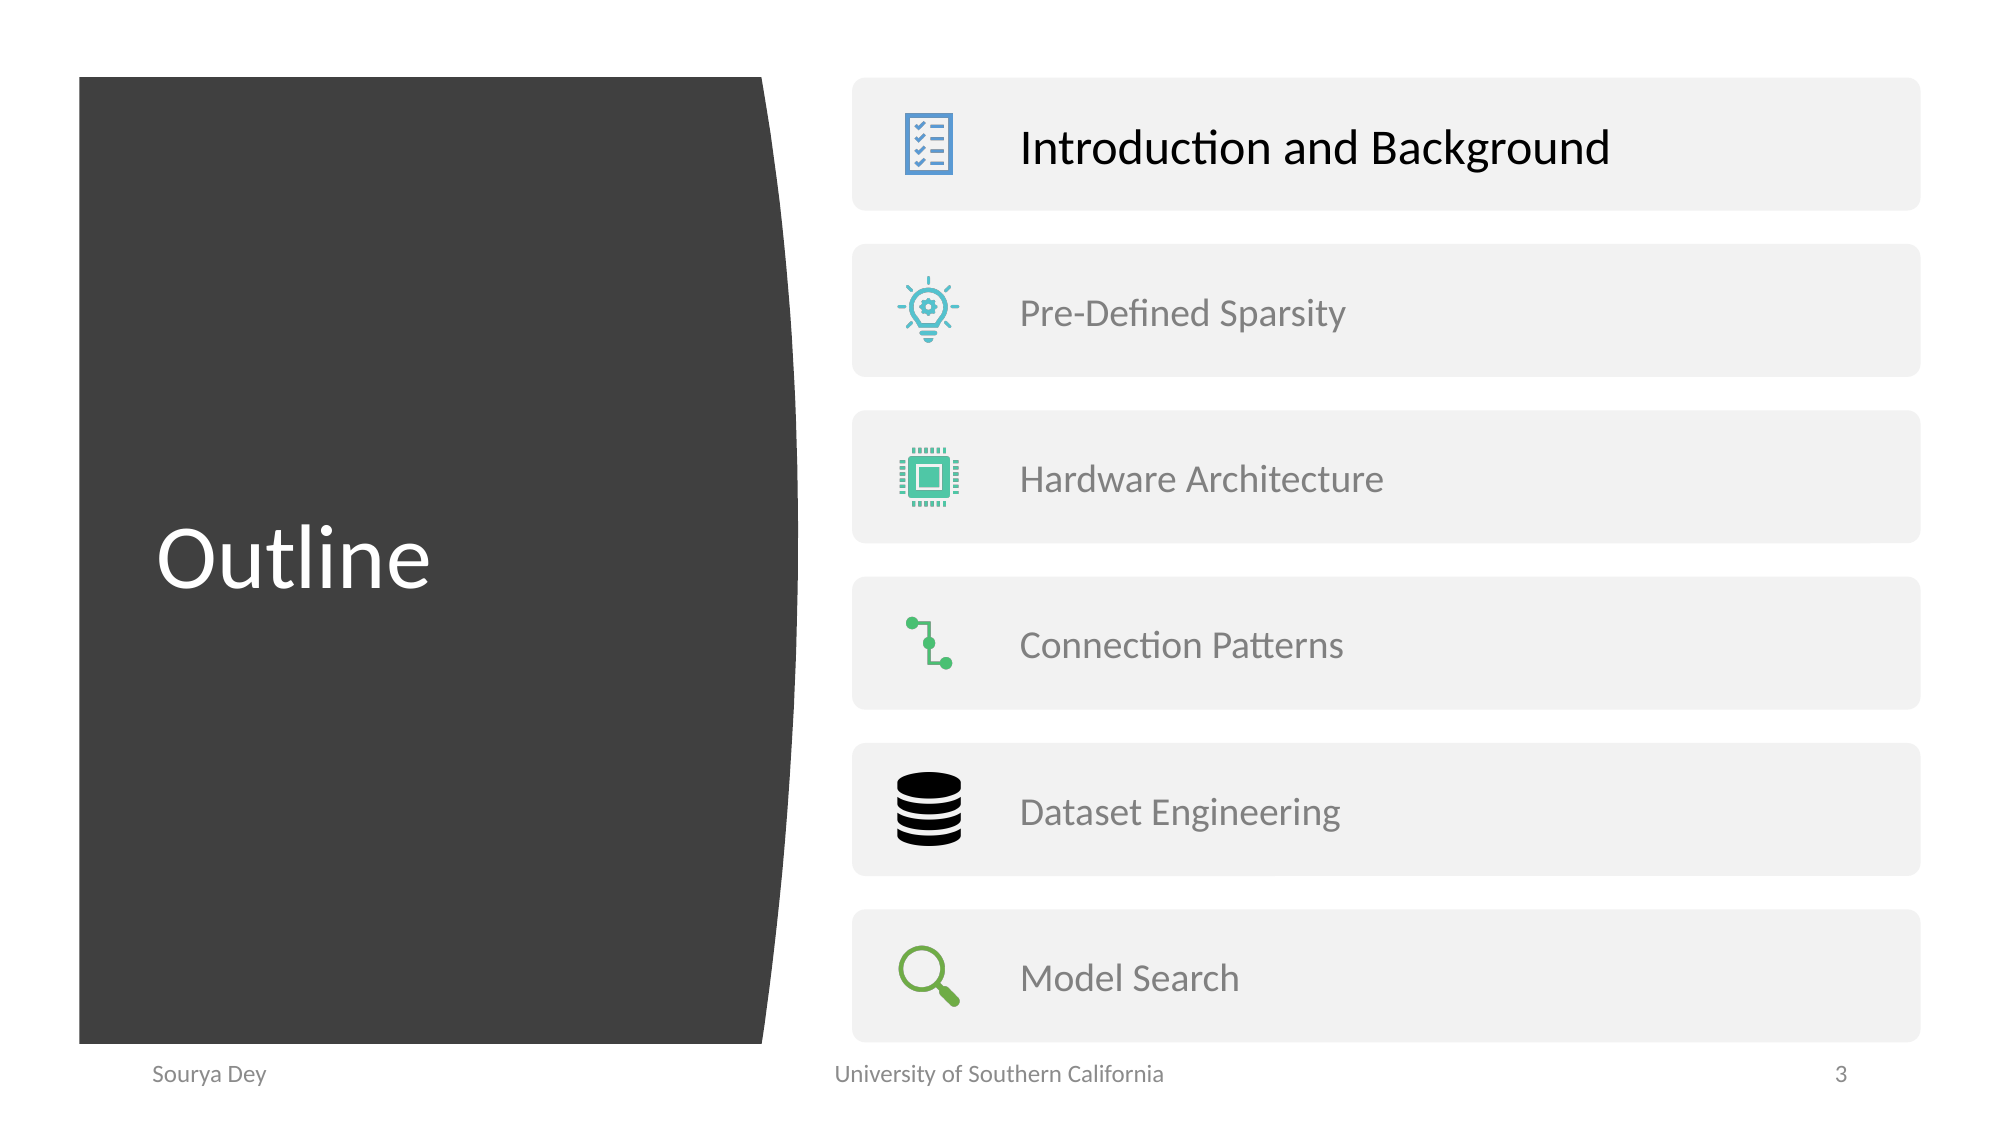

Introduction and Background
Pre-Defined Sparsity
Hardware Architecture
Connection Patterns
Dataset Engineering
Model Search

# Outline
Sourya Dey
University of Southern California
3